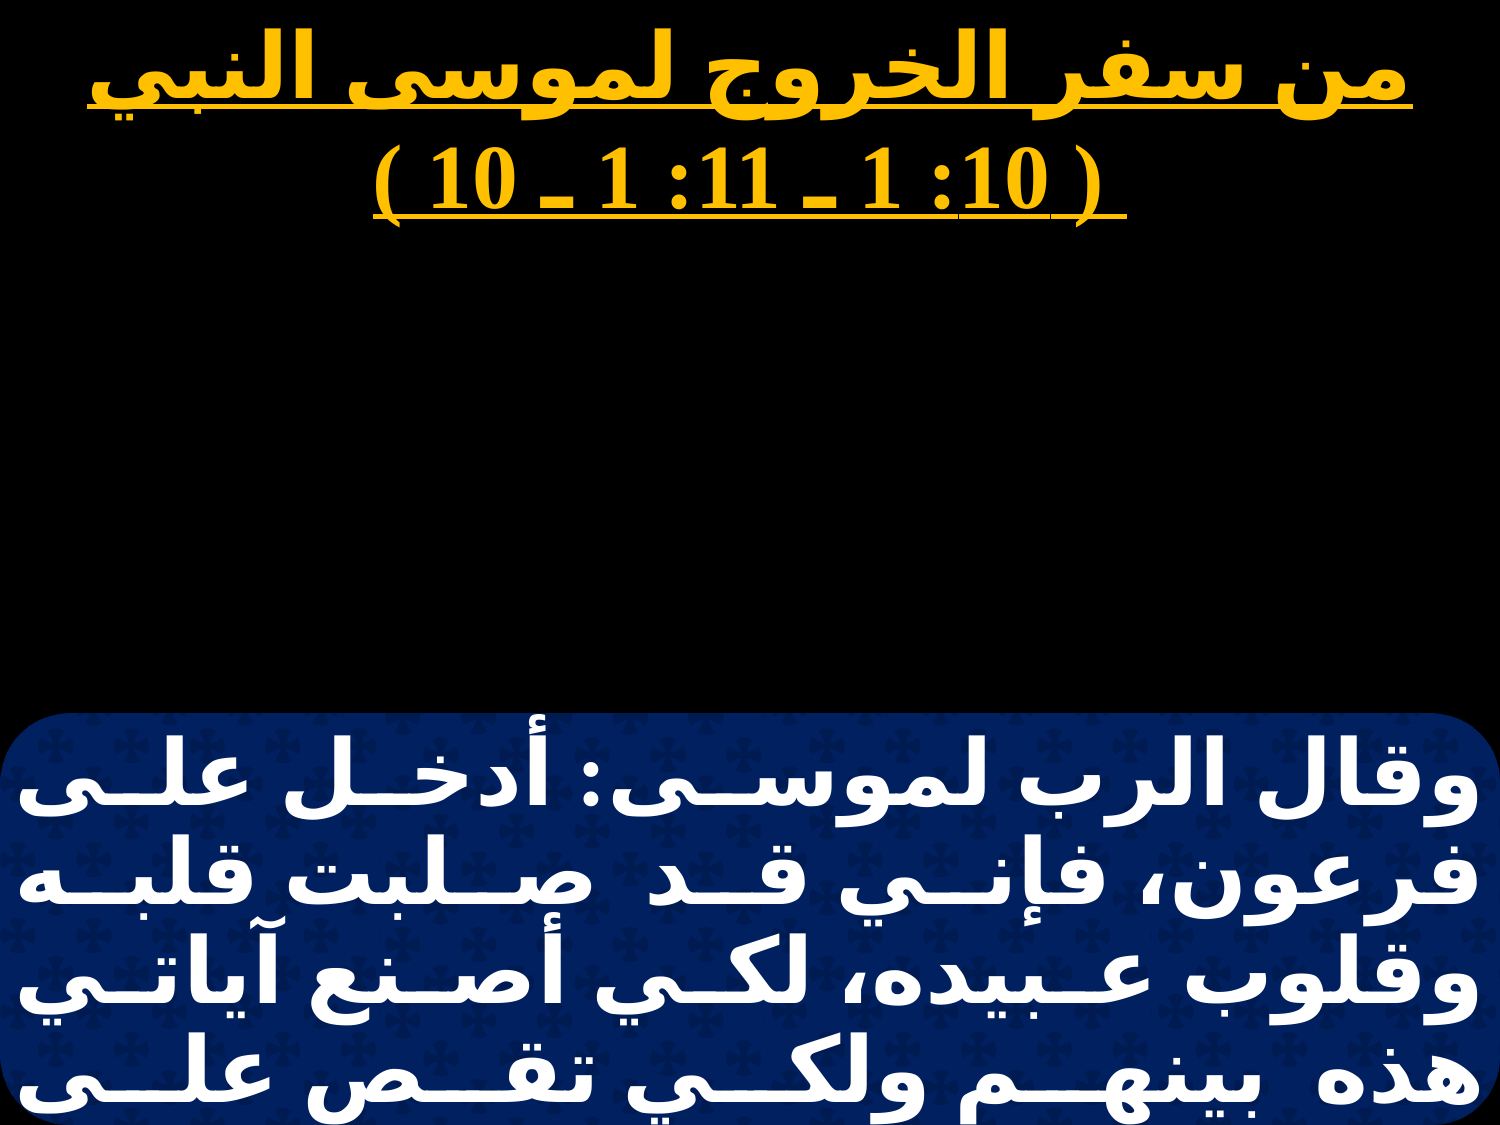

من سفر الخروج لموسى النبي
 ( 10: 1 ـ 11: 1 ـ 10 )
# نبوات 6 الاربعاء
وقال الرب لموسى: أدخل على فرعون، فإني قد  صلبت قلبه وقلوب عبيده، لكي أصنع آياتي هذه  بينهم ولكي تقص على مسمع ابنك وابن ابنك ما  فعلت بالمصريين، وآياتي التي أجريتها بينهم،